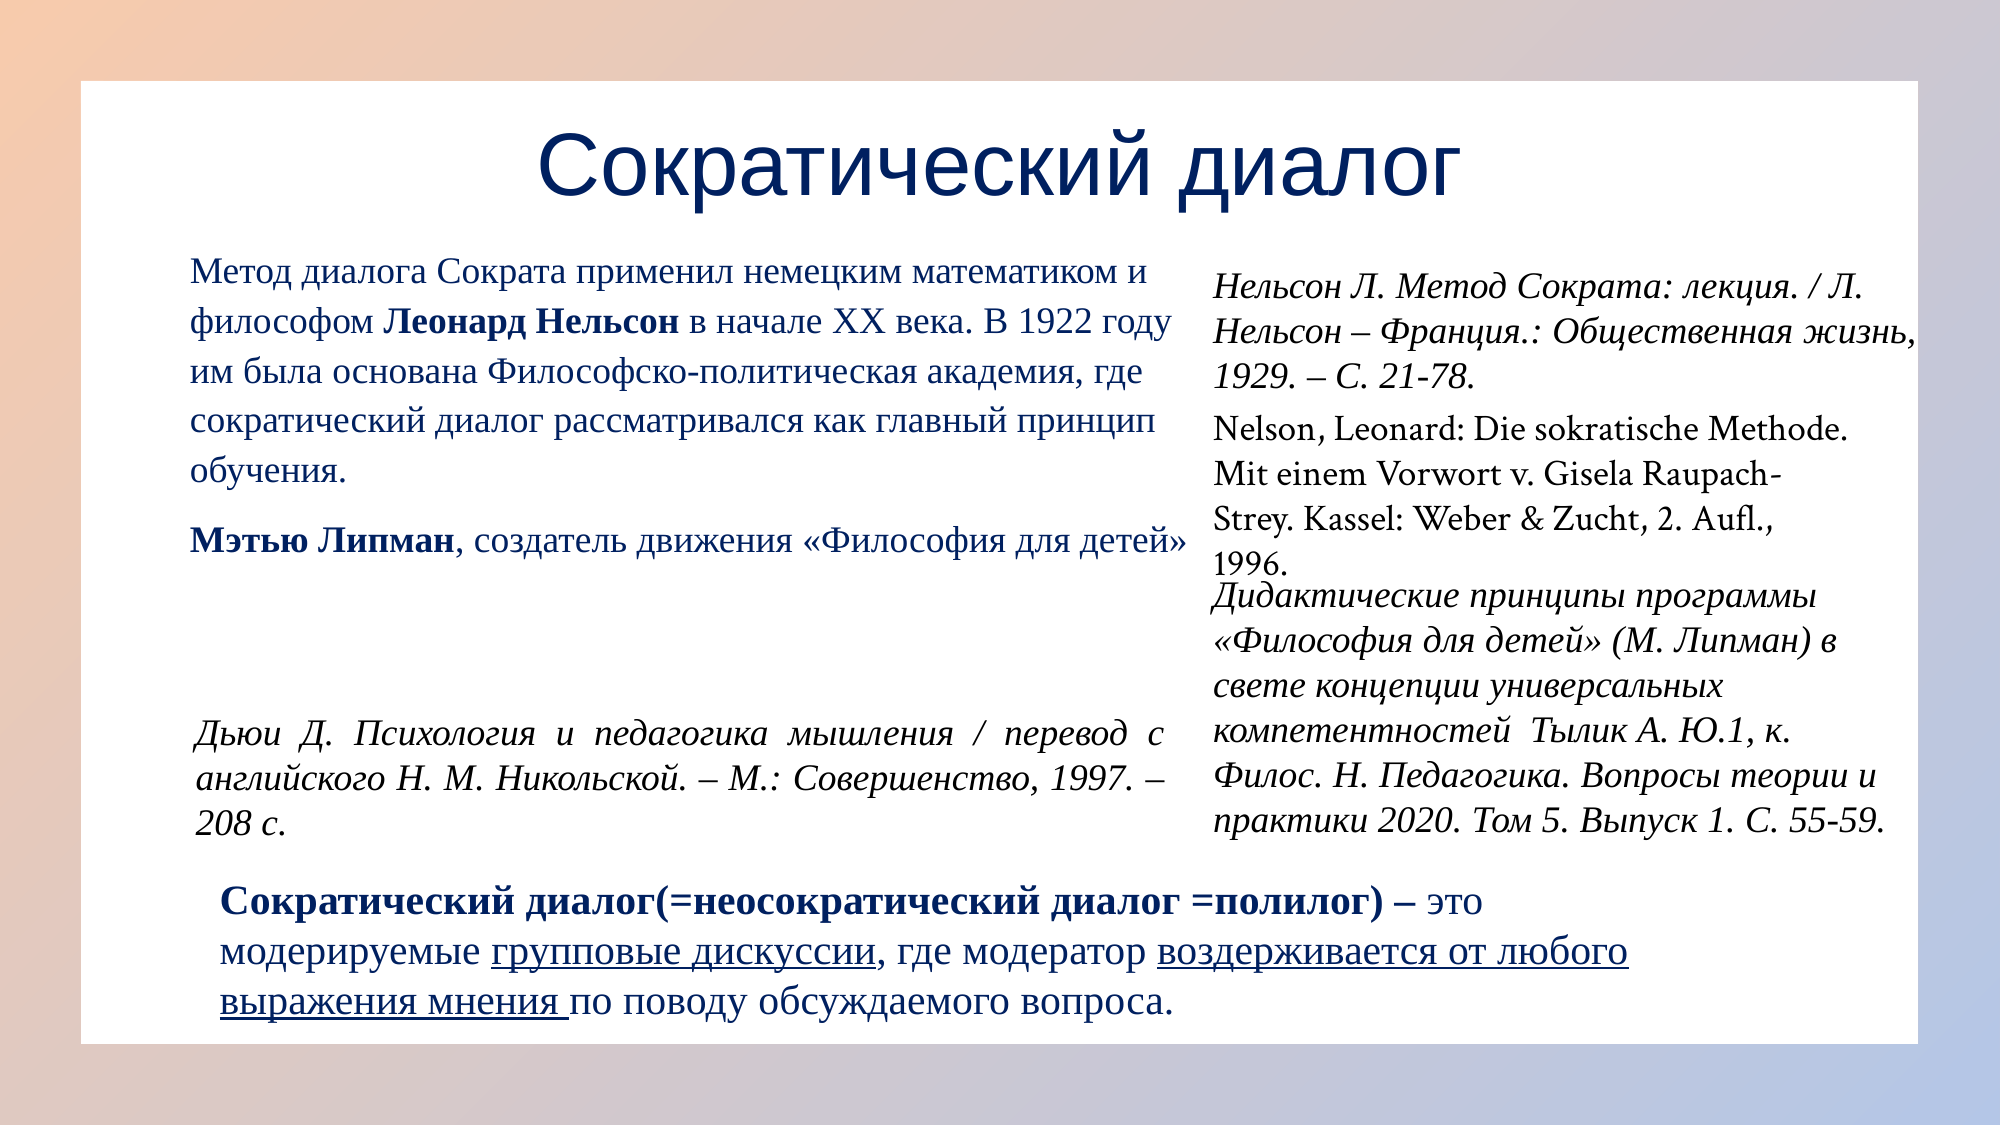

# Сократический диалог
Метод диалога Сократа применил немецким математиком и философом Леонард Нельсон в начале ХX века. В 1922 году им была основана Философско-политическая академия, где сократический диалог рассматривался как главный принцип обучения.
Мэтью Липман, создатель движения «Философия для детей»

Нельсон Л. Метод Сократа: лекция. / Л. Нельсон – Франция.: Общественная жизнь, 1929. – С. 21-78.
Nelson, Leonard: Die sokratische Methode. Mit einem Vorwort v. Gisela Raupach-Strey. Kassel: Weber & Zucht, 2. Aufl., 1996.
Дидактические принципы программы «Философия для детей» (М. Липман) в свете концепции универсальных компетентностей  Тылик А. Ю.1, к. Филос. Н. Педагогика. Вопросы теории и практики 2020. Том 5. Выпуск 1. С. 55-59.

Дьюи Д. Психология и педагогика мышления / перевод с английского Н. М. Никольской. – М.: Совершенство, 1997. – 208 с.
Сократический диалог(=неосократический диалог =полилог) – это модерируемые групповые дискуссии, где модератор воздерживается от любого выражения мнения по поводу обсуждаемого вопроса.